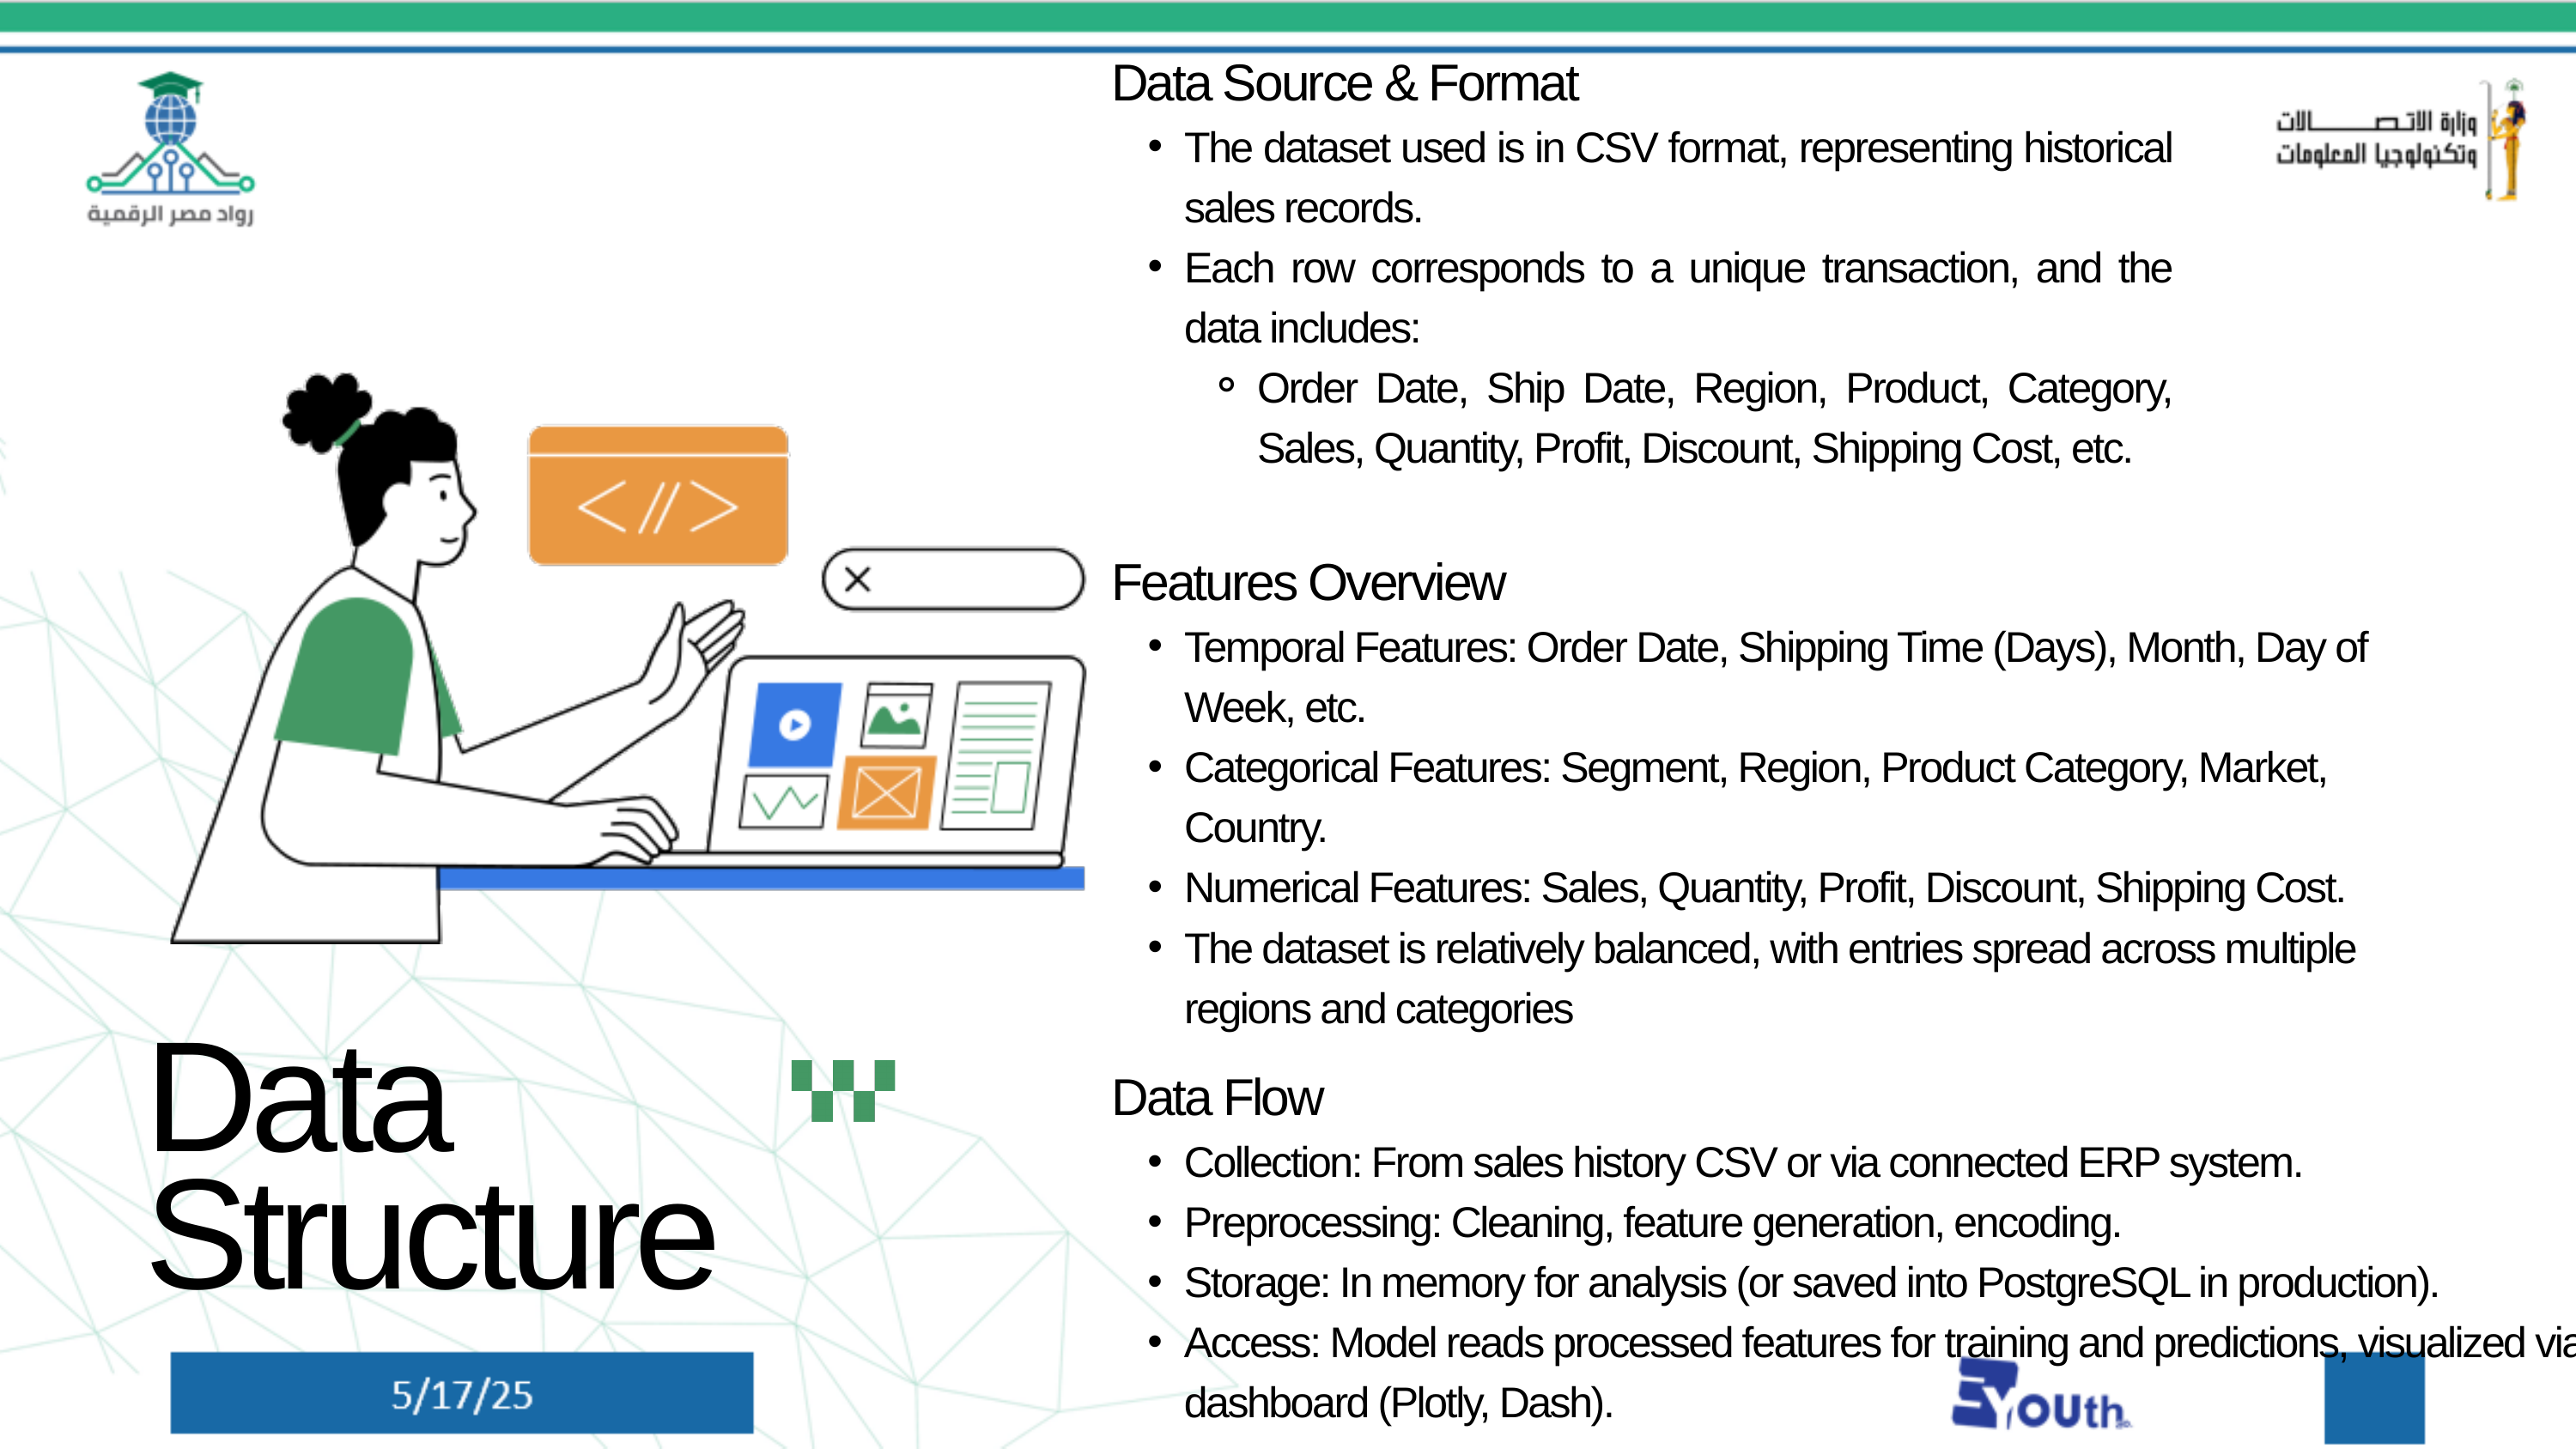

Data Source & Format
The dataset used is in CSV format, representing historical sales records.
Each row corresponds to a unique transaction, and the data includes:
Order Date, Ship Date, Region, Product, Category, Sales, Quantity, Profit, Discount, Shipping Cost, etc.

Features Overview
Temporal Features: Order Date, Shipping Time (Days), Month, Day of Week, etc.
Categorical Features: Segment, Region, Product Category, Market, Country.
Numerical Features: Sales, Quantity, Profit, Discount, Shipping Cost.
The dataset is relatively balanced, with entries spread across multiple regions and categories

Data Structure
Data Flow
Collection: From sales history CSV or via connected ERP system.
Preprocessing: Cleaning, feature generation, encoding.
Storage: In memory for analysis (or saved into PostgreSQL in production).
Access: Model reads processed features for training and predictions, visualized via dashboard (Plotly, Dash).